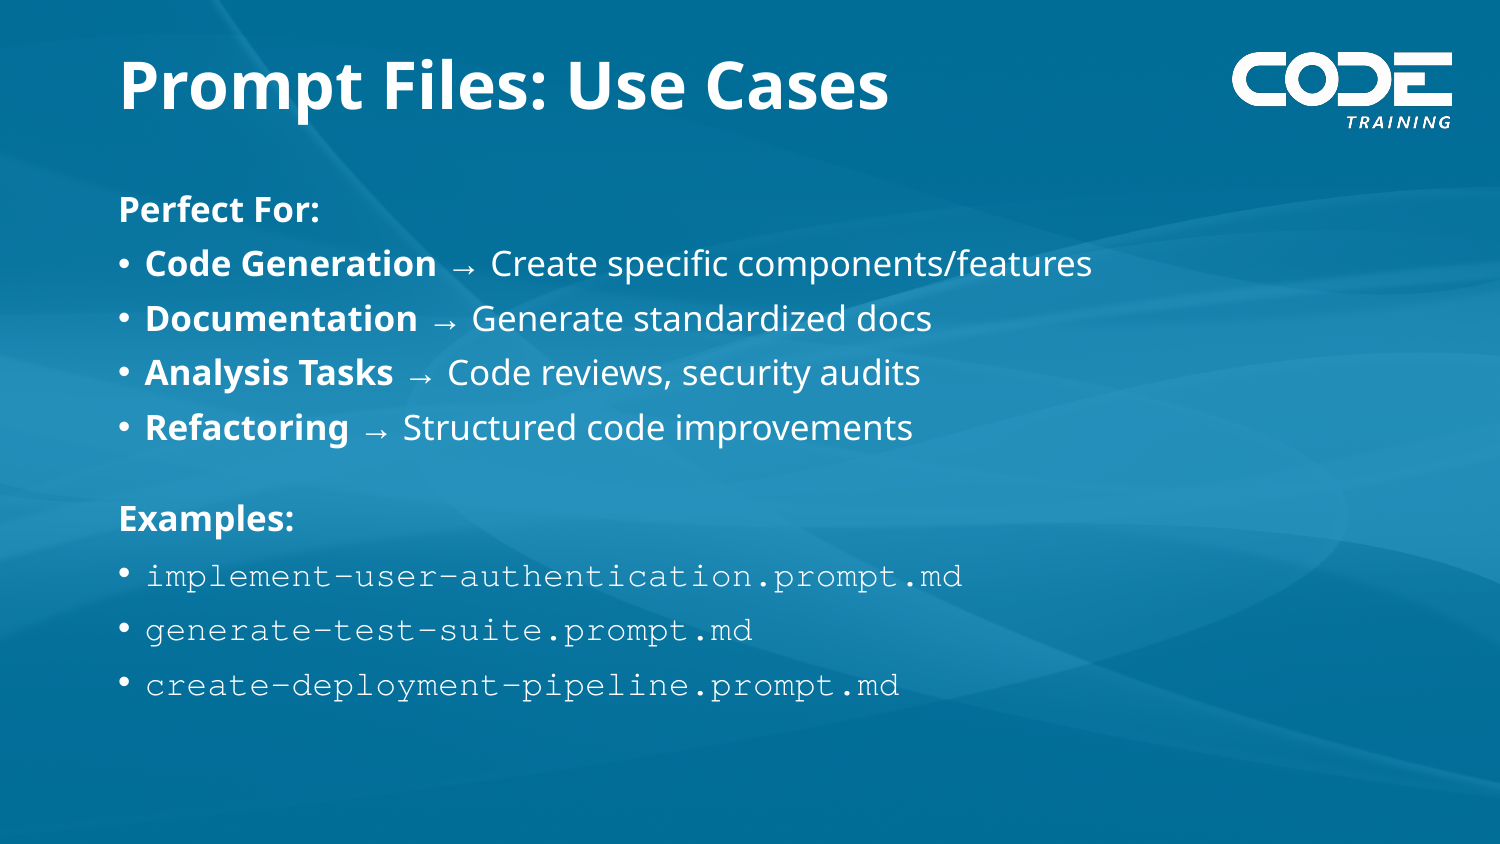

# Prompt Files: Use Cases
Perfect For:
Code Generation → Create specific components/features
Documentation → Generate standardized docs
Analysis Tasks → Code reviews, security audits
Refactoring → Structured code improvements
Examples:
implement-user-authentication.prompt.md
generate-test-suite.prompt.md
create-deployment-pipeline.prompt.md